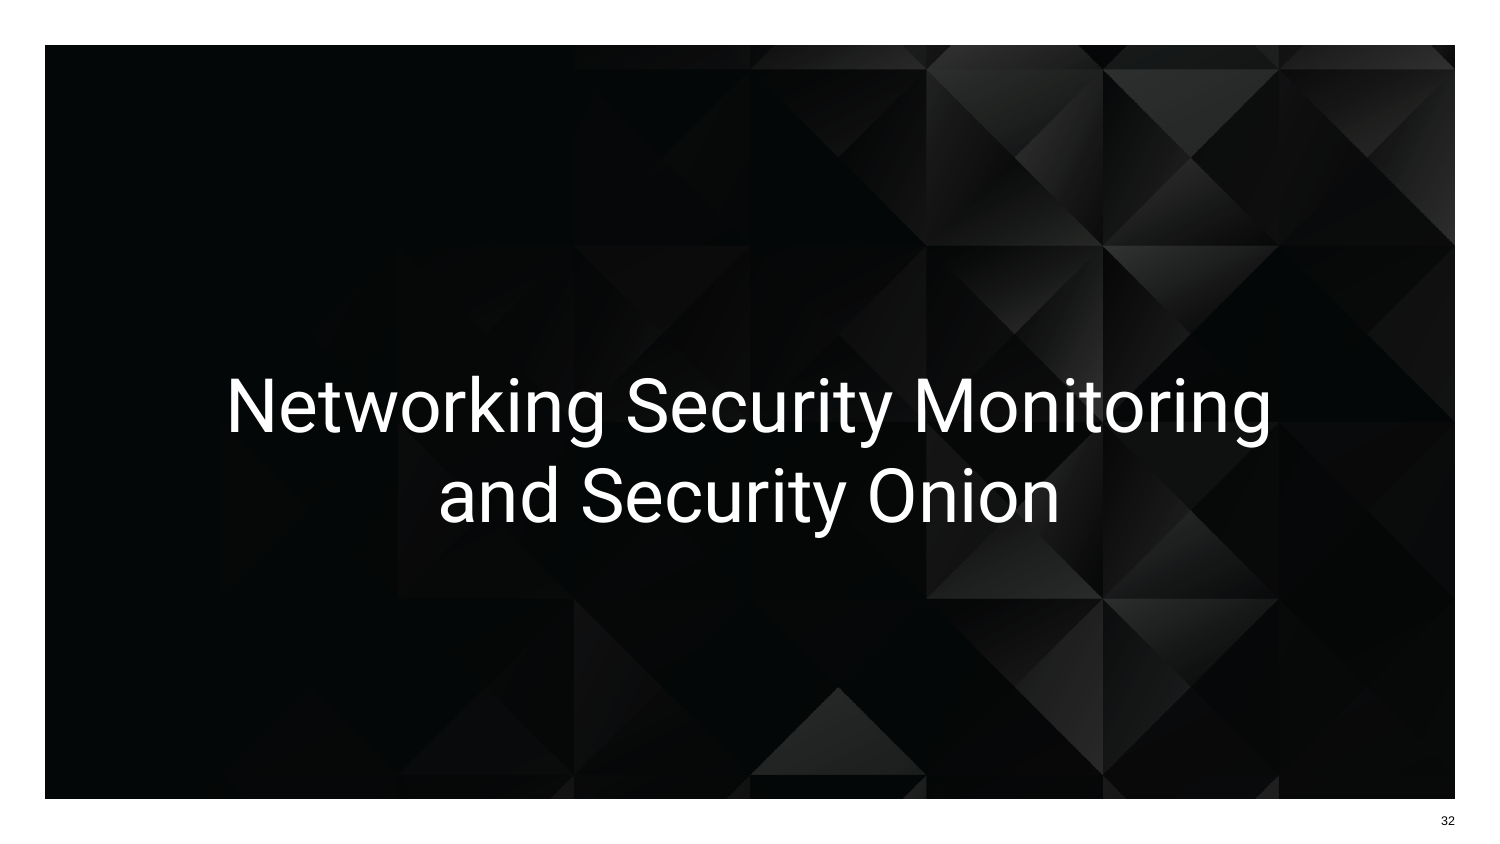

# Networking Security Monitoring and Security Onion
32